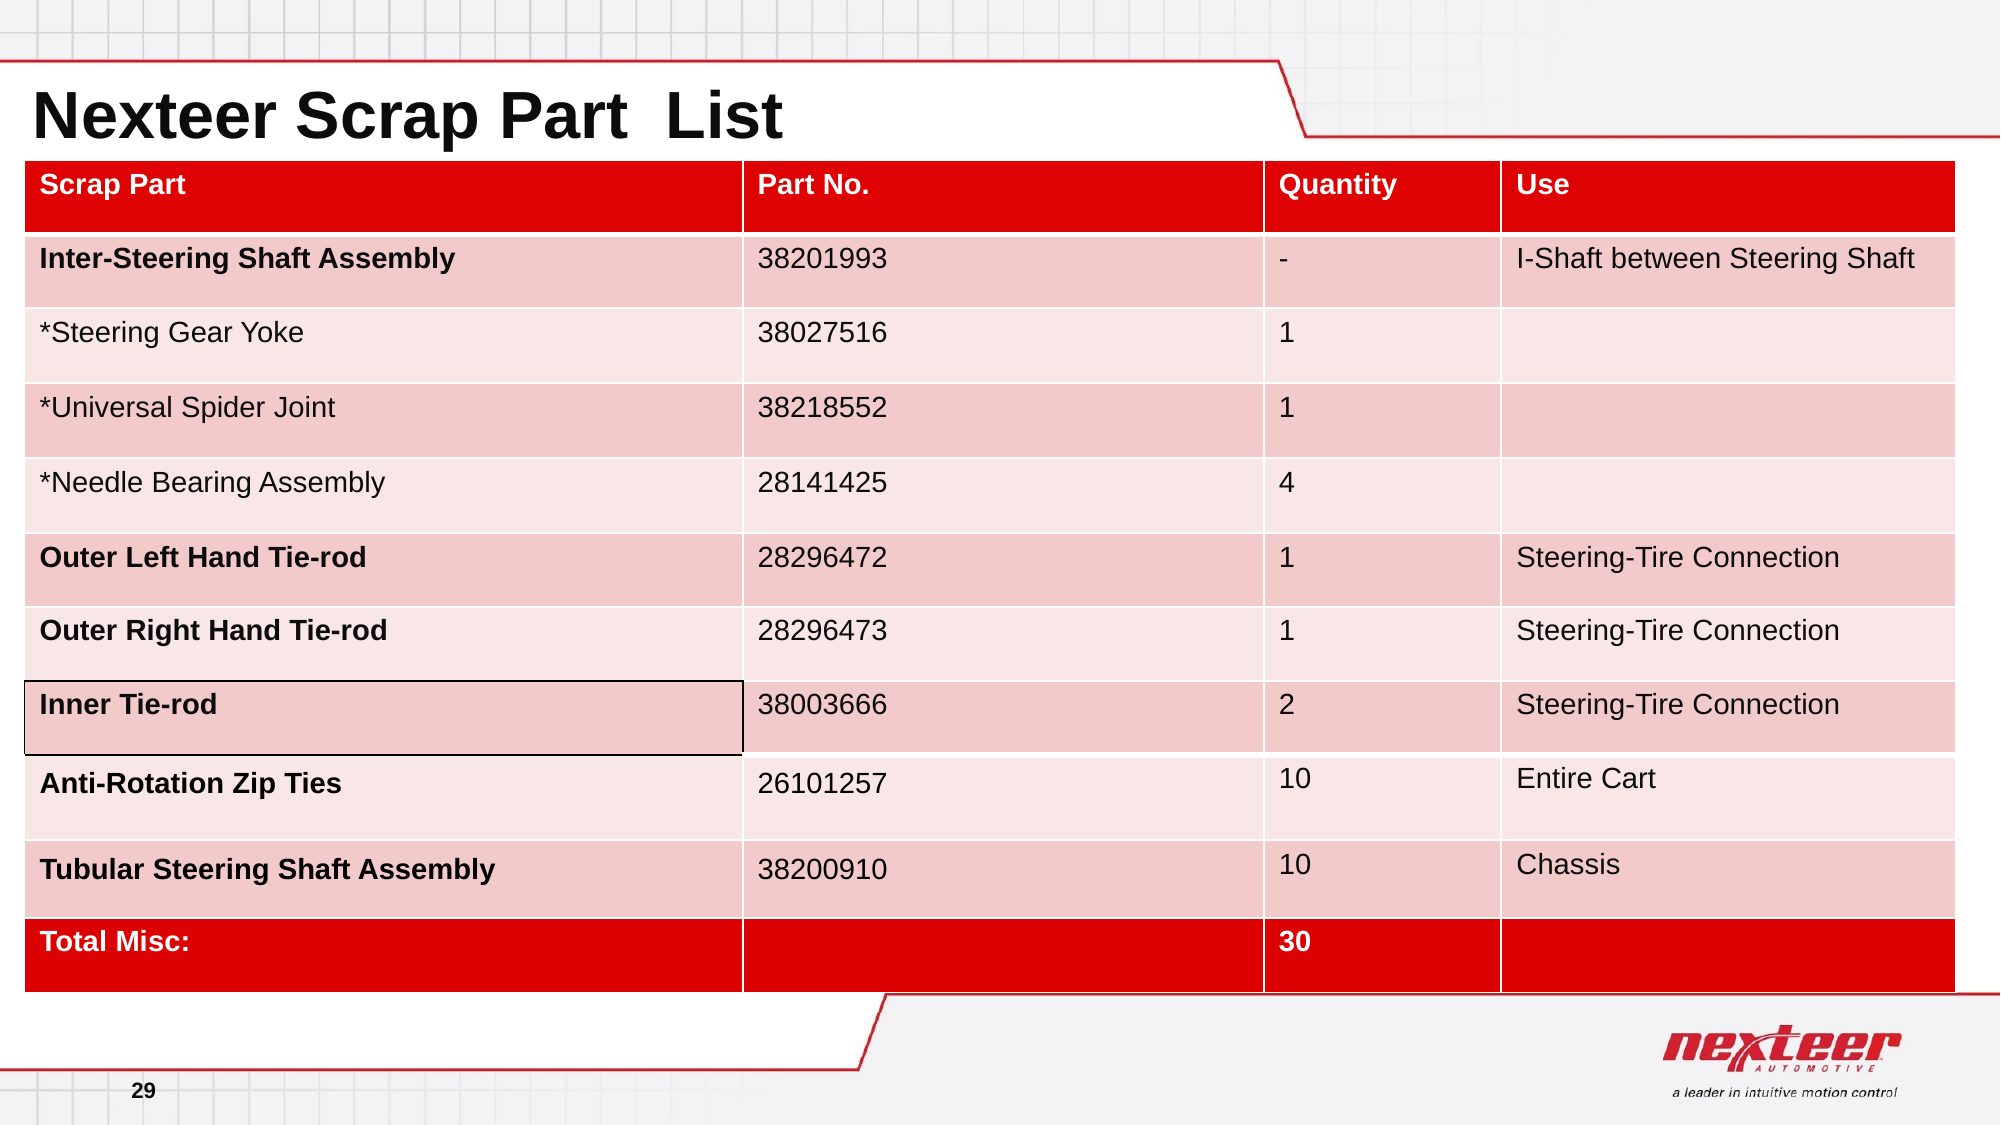

# Nexteer Scrap Part  List
| Scrap Part | Part No. | Quantity | Use |
| --- | --- | --- | --- |
| Inter-Steering Shaft Assembly | 38201993 | - | I-Shaft between Steering Shaft |
| \*Steering Gear Yoke | 38027516 | 1 |  |
| \*Universal Spider Joint | 38218552 | 1 |  |
| \*Needle Bearing Assembly | 28141425 | 4 |  |
| Outer Left Hand Tie-rod | 28296472 | 1 | Steering-Tire Connection |
| Outer Right Hand Tie-rod | 28296473 | 1 | Steering-Tire Connection |
| Inner Tie-rod | 38003666 | 2 | Steering-Tire Connection |
| Anti-Rotation Zip Ties | 26101257 | 10 | Entire Cart |
| Tubular Steering Shaft Assembly | 38200910 | 10 | Chassis |
| Total Misc: |  | 30 |  |